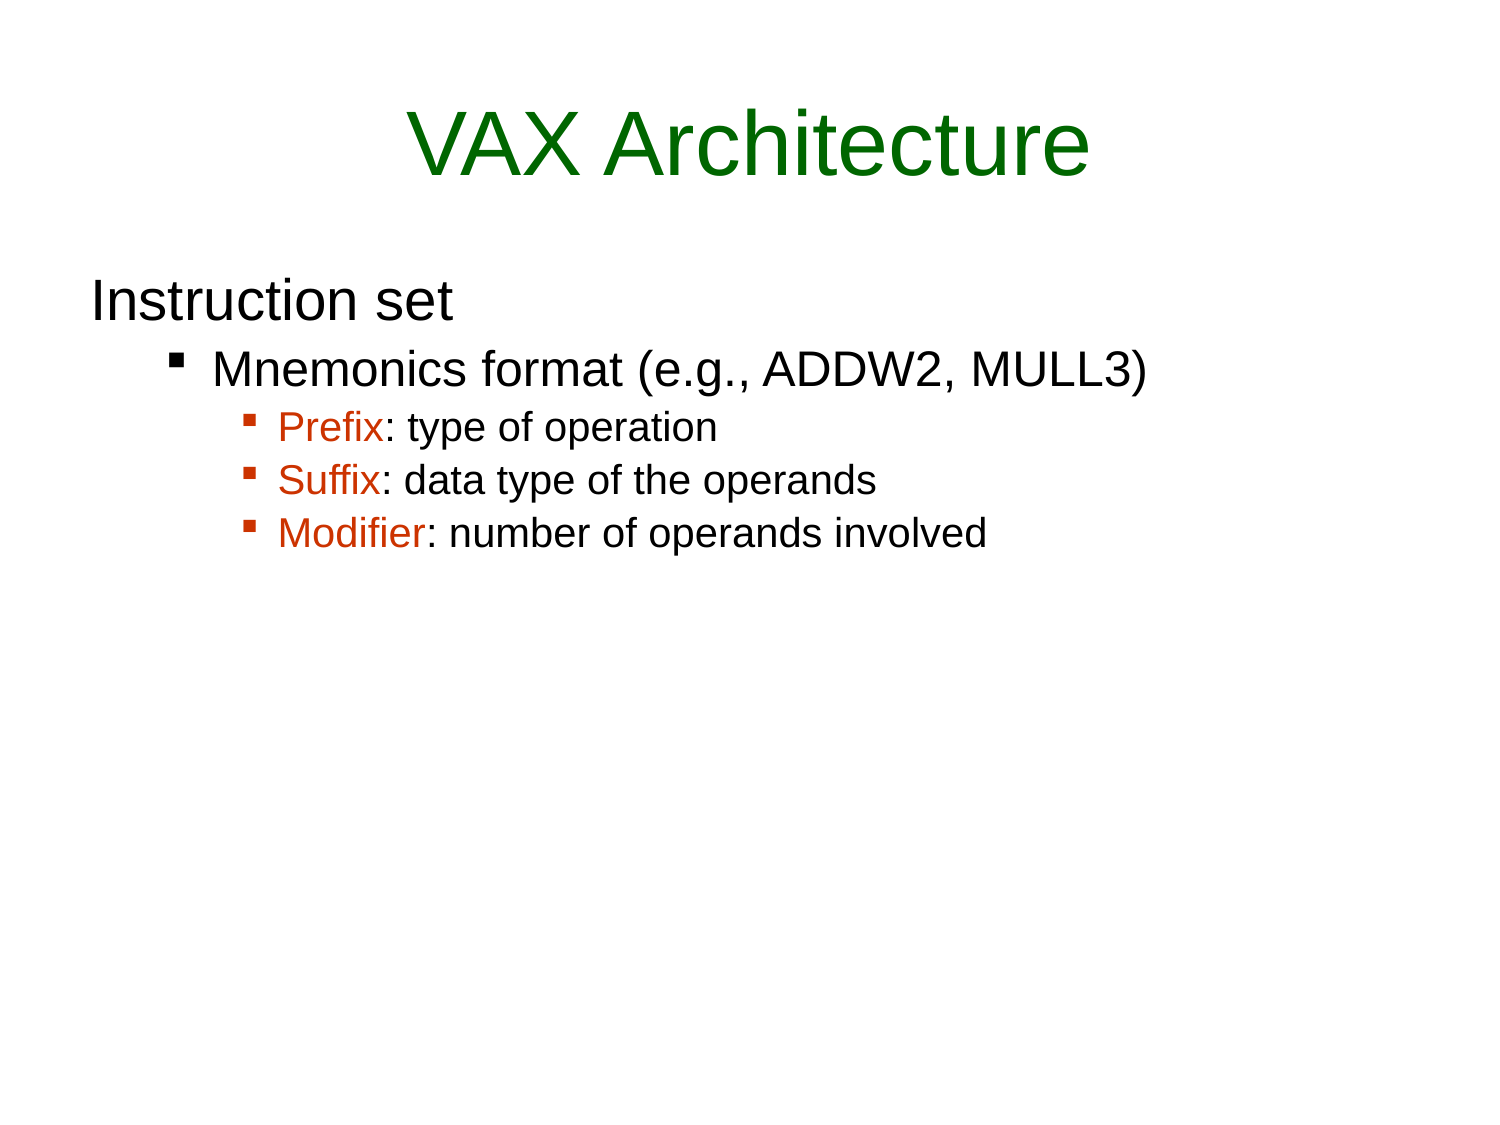

# VAX Architecture
Instruction set
Mnemonics format (e.g., ADDW2, MULL3)
Prefix: type of operation
Suffix: data type of the operands
Modifier: number of operands involved